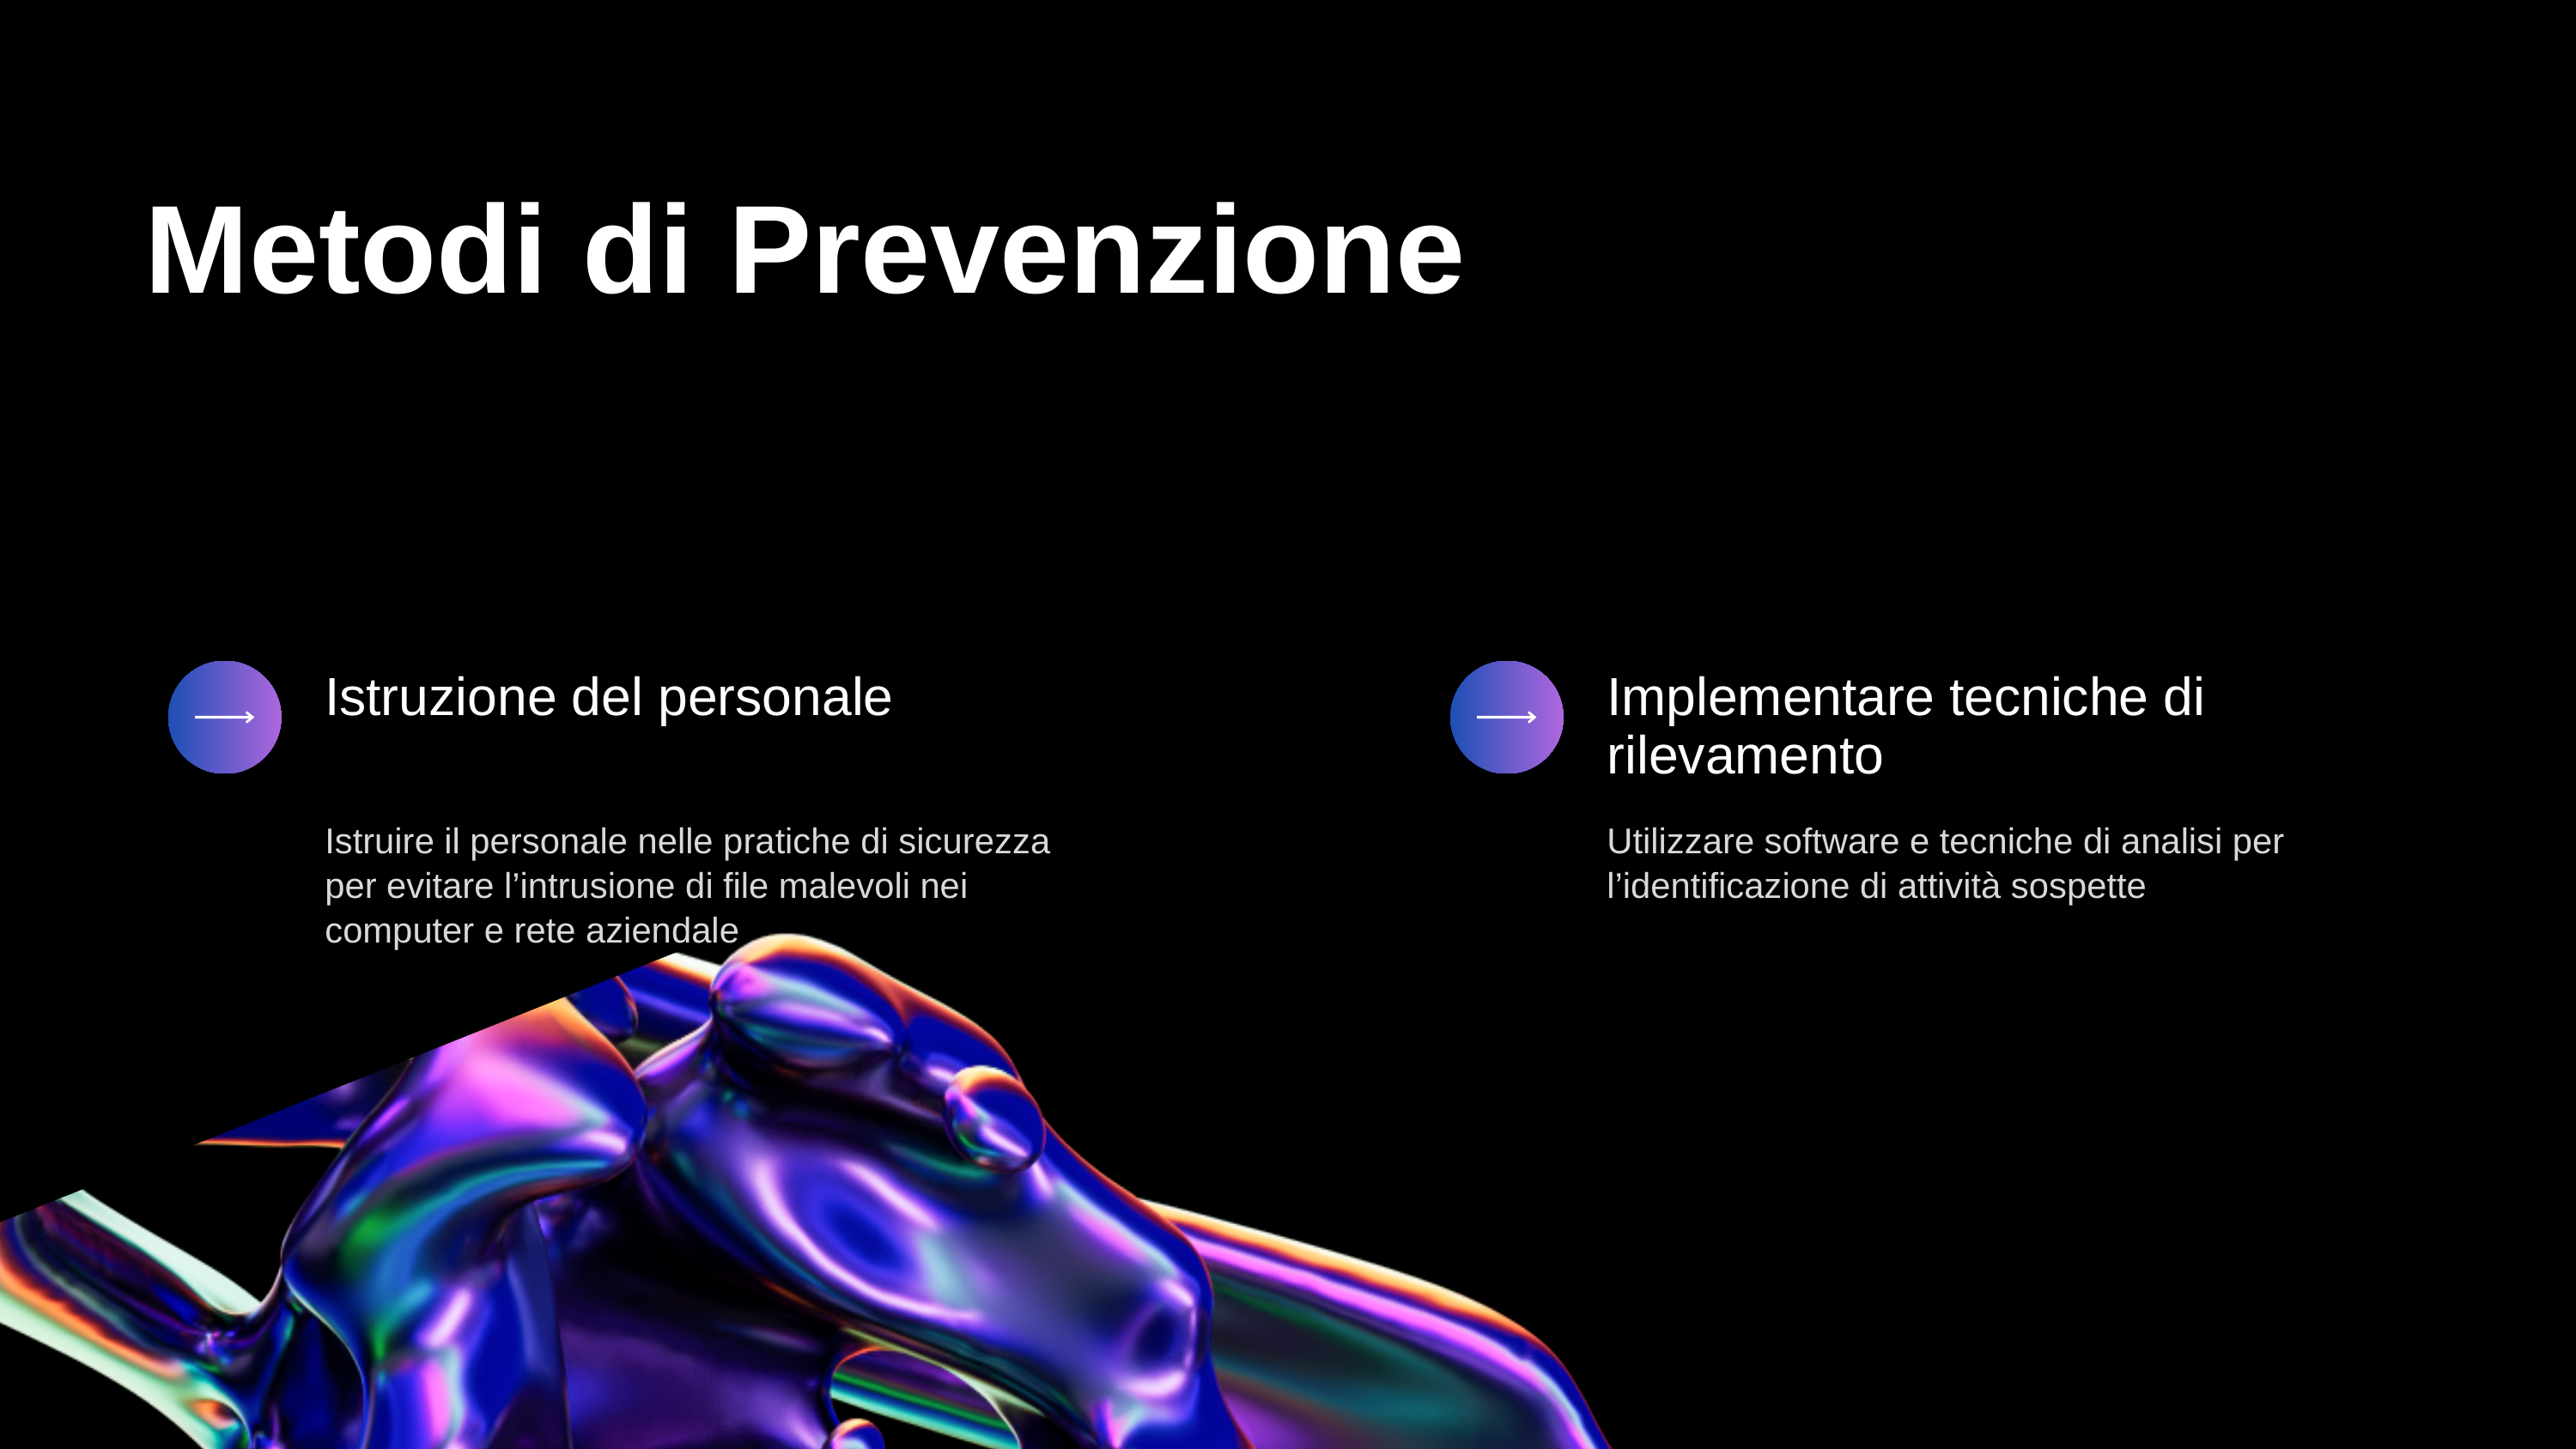

Metodi di Prevenzione

Istruzione del personale
Istruire il personale nelle pratiche di sicurezza per evitare l’intrusione di file malevoli nei computer e rete aziendale
Implementare tecniche di rilevamento
Utilizzare software e tecniche di analisi per l’identificazione di attività sospette

Fun fact